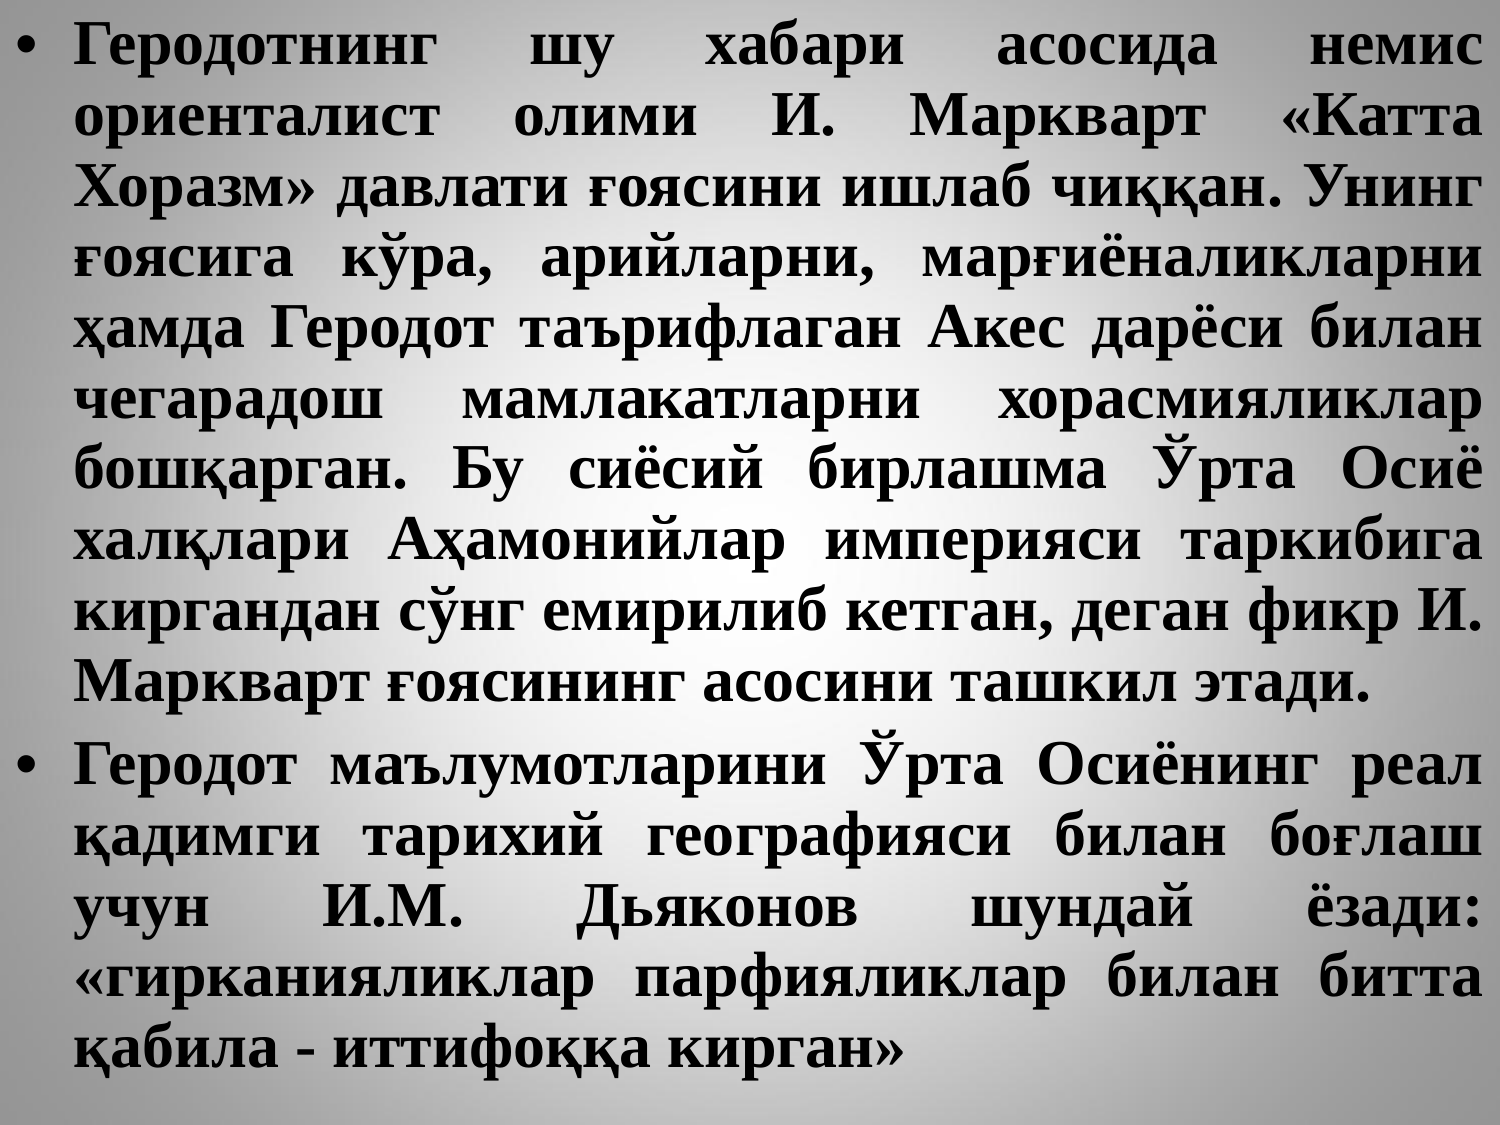

Геродотнинг шу хабари асосида немис ориенталист олими И. Маркварт «Катта Хоразм» давлати ғоясини ишлаб чиққан. Унинг ғоясига кўра, арийларни, марғиёналикларни ҳамда Геродот таърифлаган Акес дарёси билан чегарадош мамлакатларни хорасмияликлар бошқарган. Бу сиёсий бирлашма Ўрта Осиё халқлари Аҳамонийлар империяси таркибига киргандан сўнг емирилиб кетган, деган фикр И. Маркварт ғоясининг асосини ташкил этади.
Геродот маълумотларини Ўрта Осиёнинг реал қадимги тарихий географияси билан боғлаш учун И.М. Дьяконов шундай ёзади: «гирканияликлар парфияликлар билан битта қабила - иттифоққа кирган»